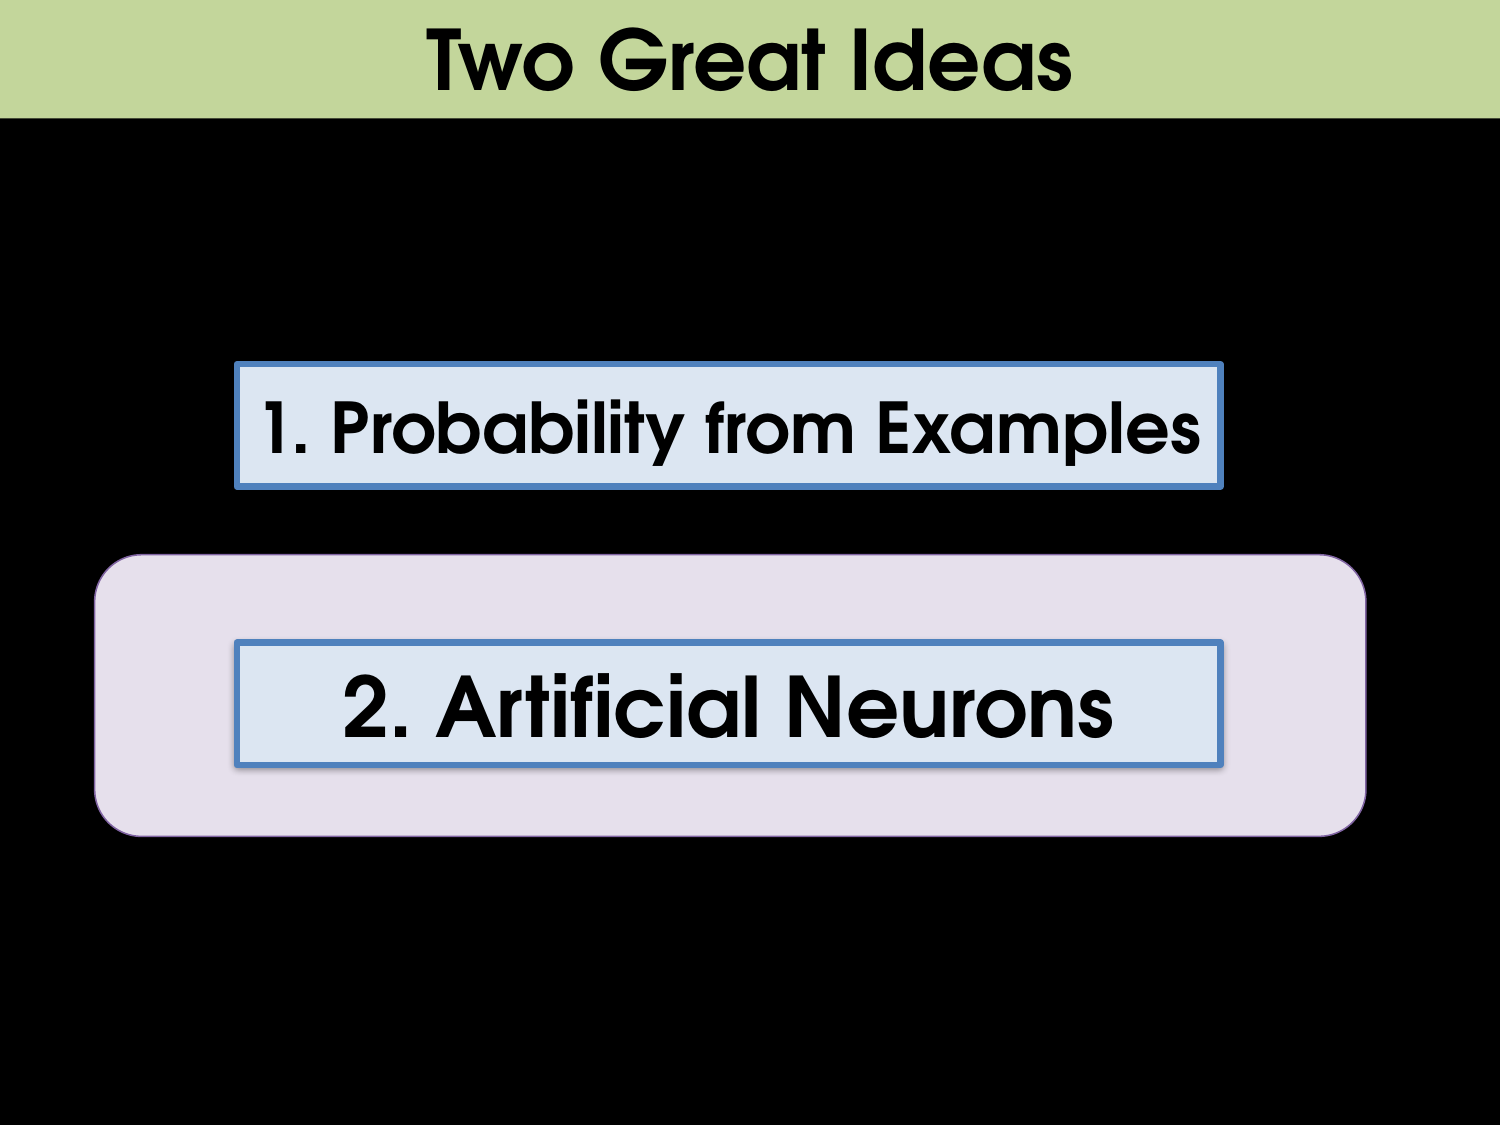

Two Great Ideas
1. Probability from Examples

2. Artificial Neurons